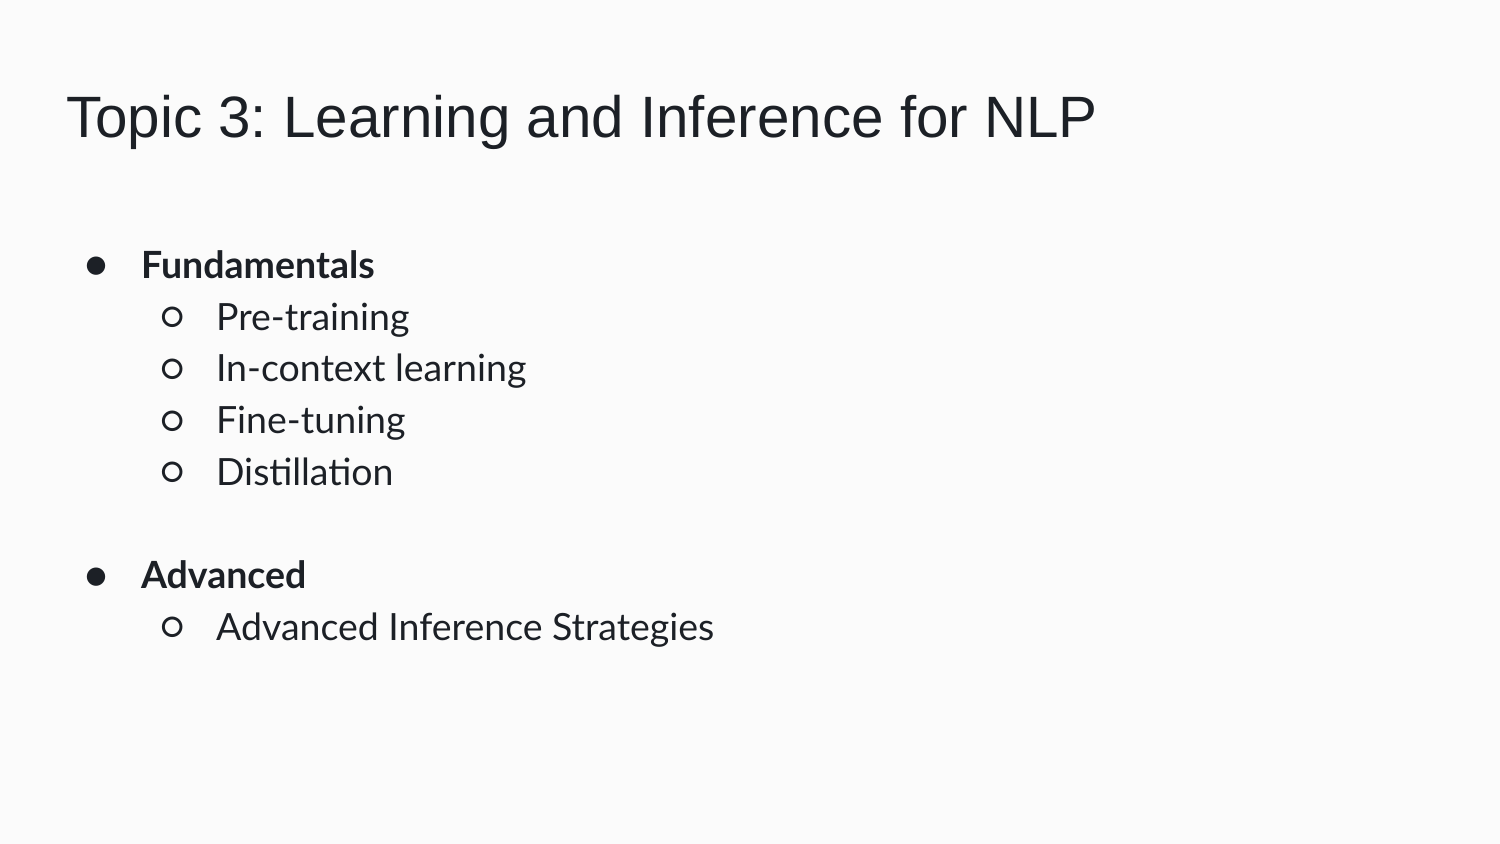

# Topic 3: Learning and Inference for NLP

Fundamentals
Pre-training
In-context learning
Fine-tuning
Distillation

Advanced
Advanced Inference Strategies